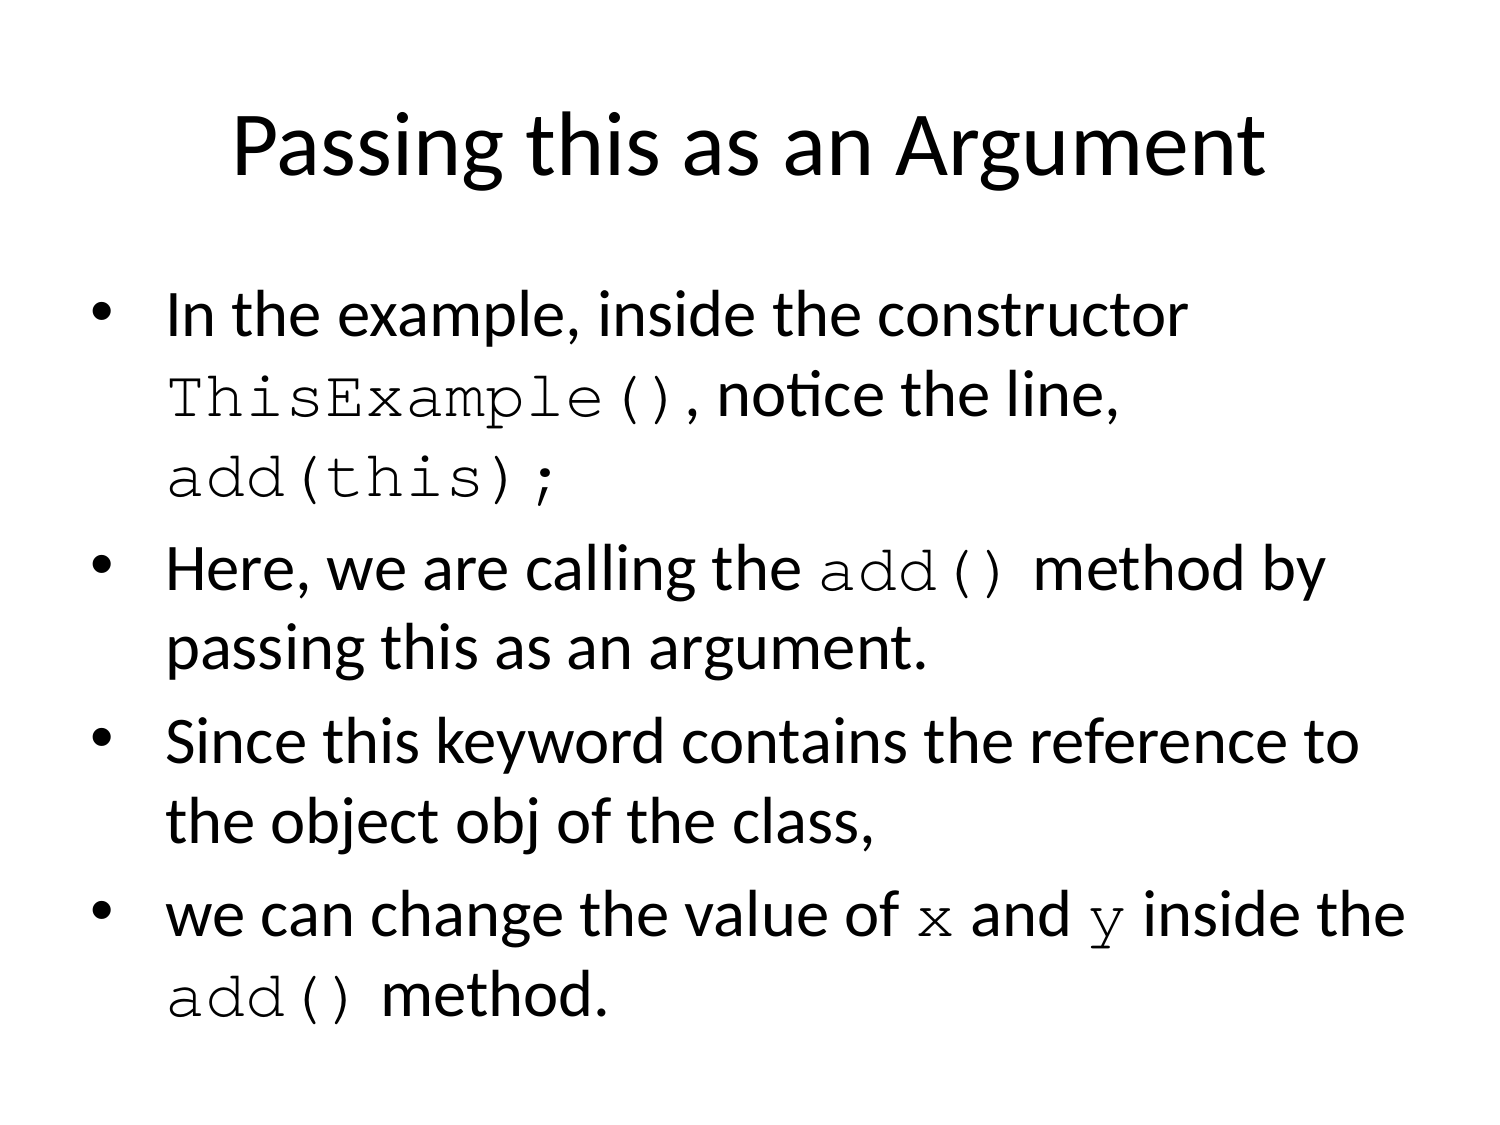

# Passing this as an Argument
In the example, inside the constructor ThisExample(), notice the line, add(this);
Here, we are calling the add() method by passing this as an argument.
Since this keyword contains the reference to the object obj of the class,
we can change the value of x and y inside the add() method.